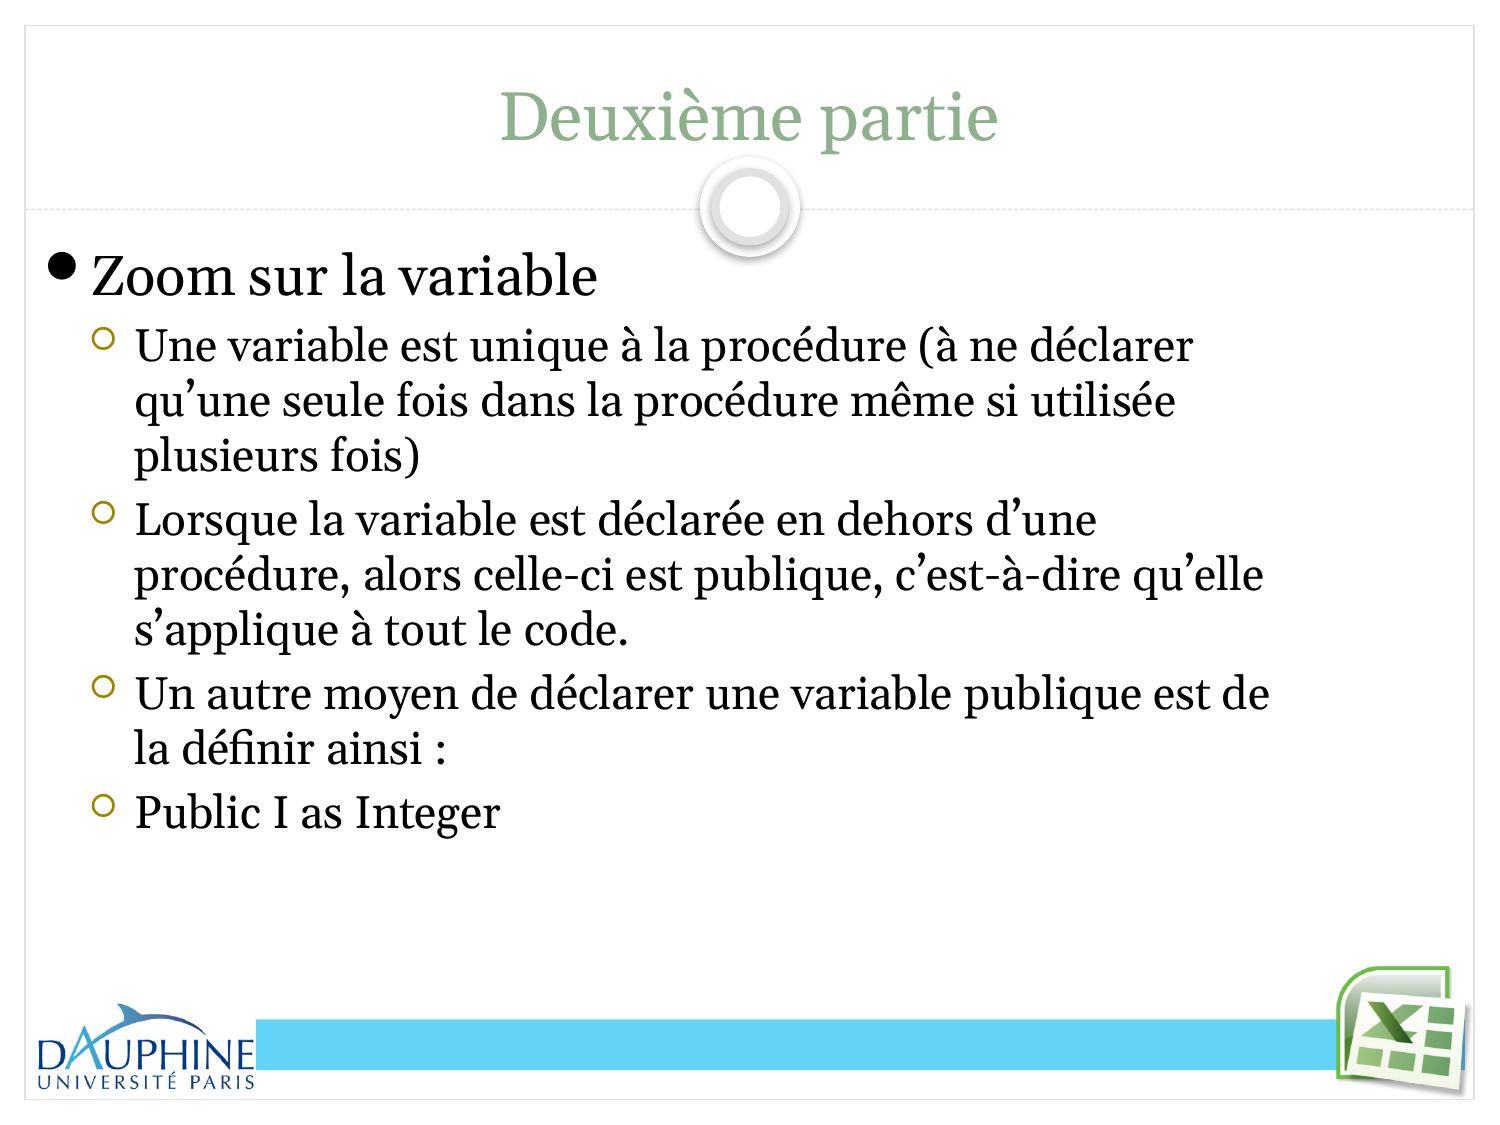

# Deuxième partie
Zoom sur la variable
Une variable est unique à la procédure (à ne déclarer qu’une seule fois dans la procédure même si utilisée plusieurs fois)
Lorsque la variable est déclarée en dehors d’une procédure, alors celle-ci est publique, c’est-à-dire qu’elle s’applique à tout le code.
Un autre moyen de déclarer une variable publique est de la définir ainsi :
Public I as Integer